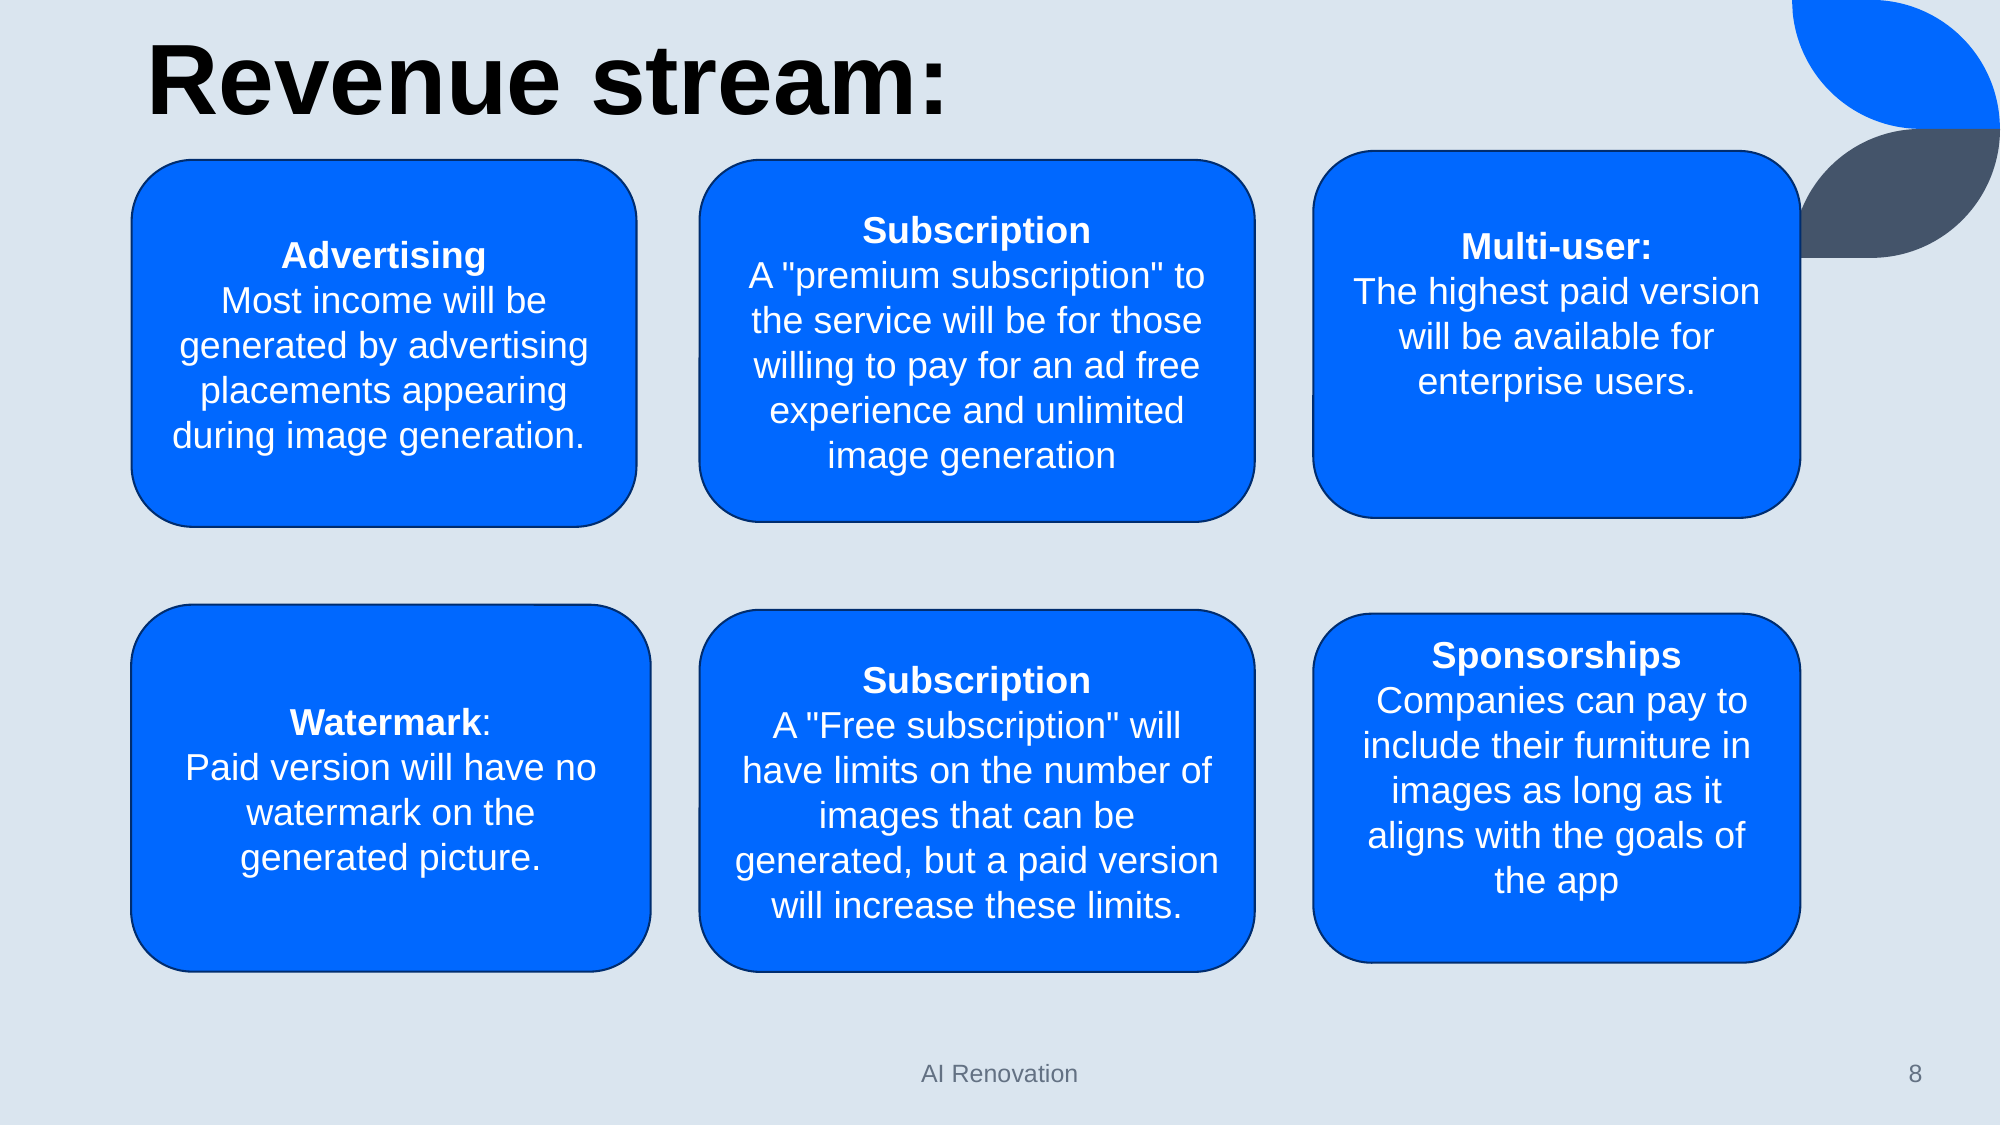

# Revenue stream:
Multi-user:
The highest paid version will be available for enterprise users.

Advertising
Most income will be generated by advertising placements appearing during image generation.
Subscription
A "premium subscription" to the service will be for those willing to pay for an ad free experience and unlimited image generation
Watermark:
Paid version will have no watermark on the generated picture.
Subscription
A "Free subscription" will have limits on the number of images that can be generated, but a paid version will increase these limits.
Sponsorships
 Companies can pay to include their furniture in images as long as it aligns with the goals of the app

AI Renovation
8